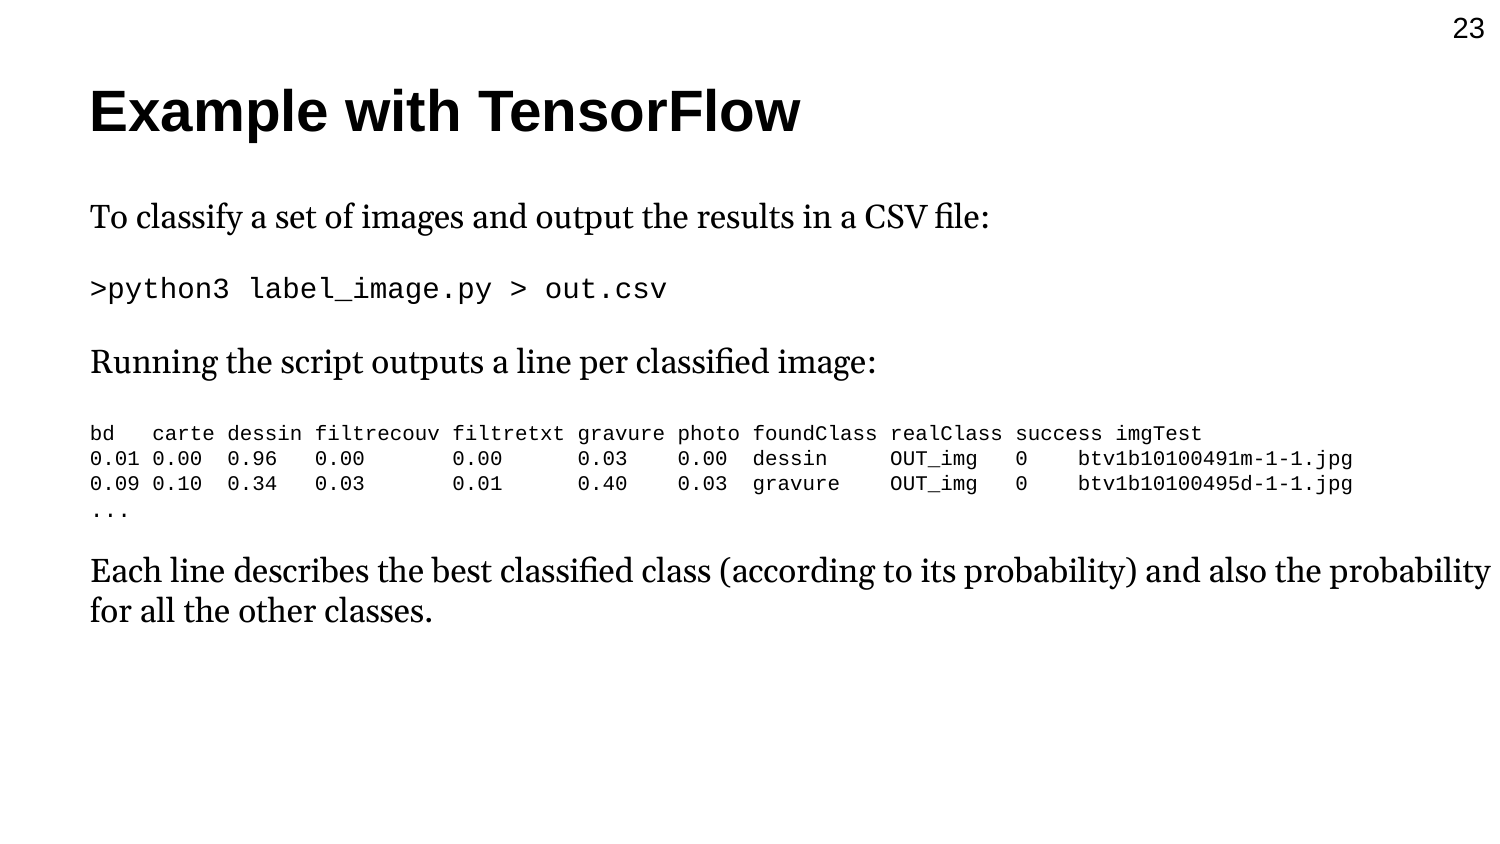

23
# Example with TensorFlow
To classify a set of images and output the results in a CSV file:

>python3 label_image.py > out.csv

Running the script outputs a line per classified image:

bd   carte dessin filtrecouv filtretxt gravure photo foundClass realClass success imgTest
0.01 0.00  0.96   0.00       0.00      0.03    0.00  dessin     OUT_img   0    btv1b10100491m-1-1.jpg
0.09 0.10  0.34   0.03       0.01      0.40    0.03  gravure    OUT_img   0    btv1b10100495d-1-1.jpg
...

Each line describes the best classified class (according to its probability) and also the probability for all the other classes.